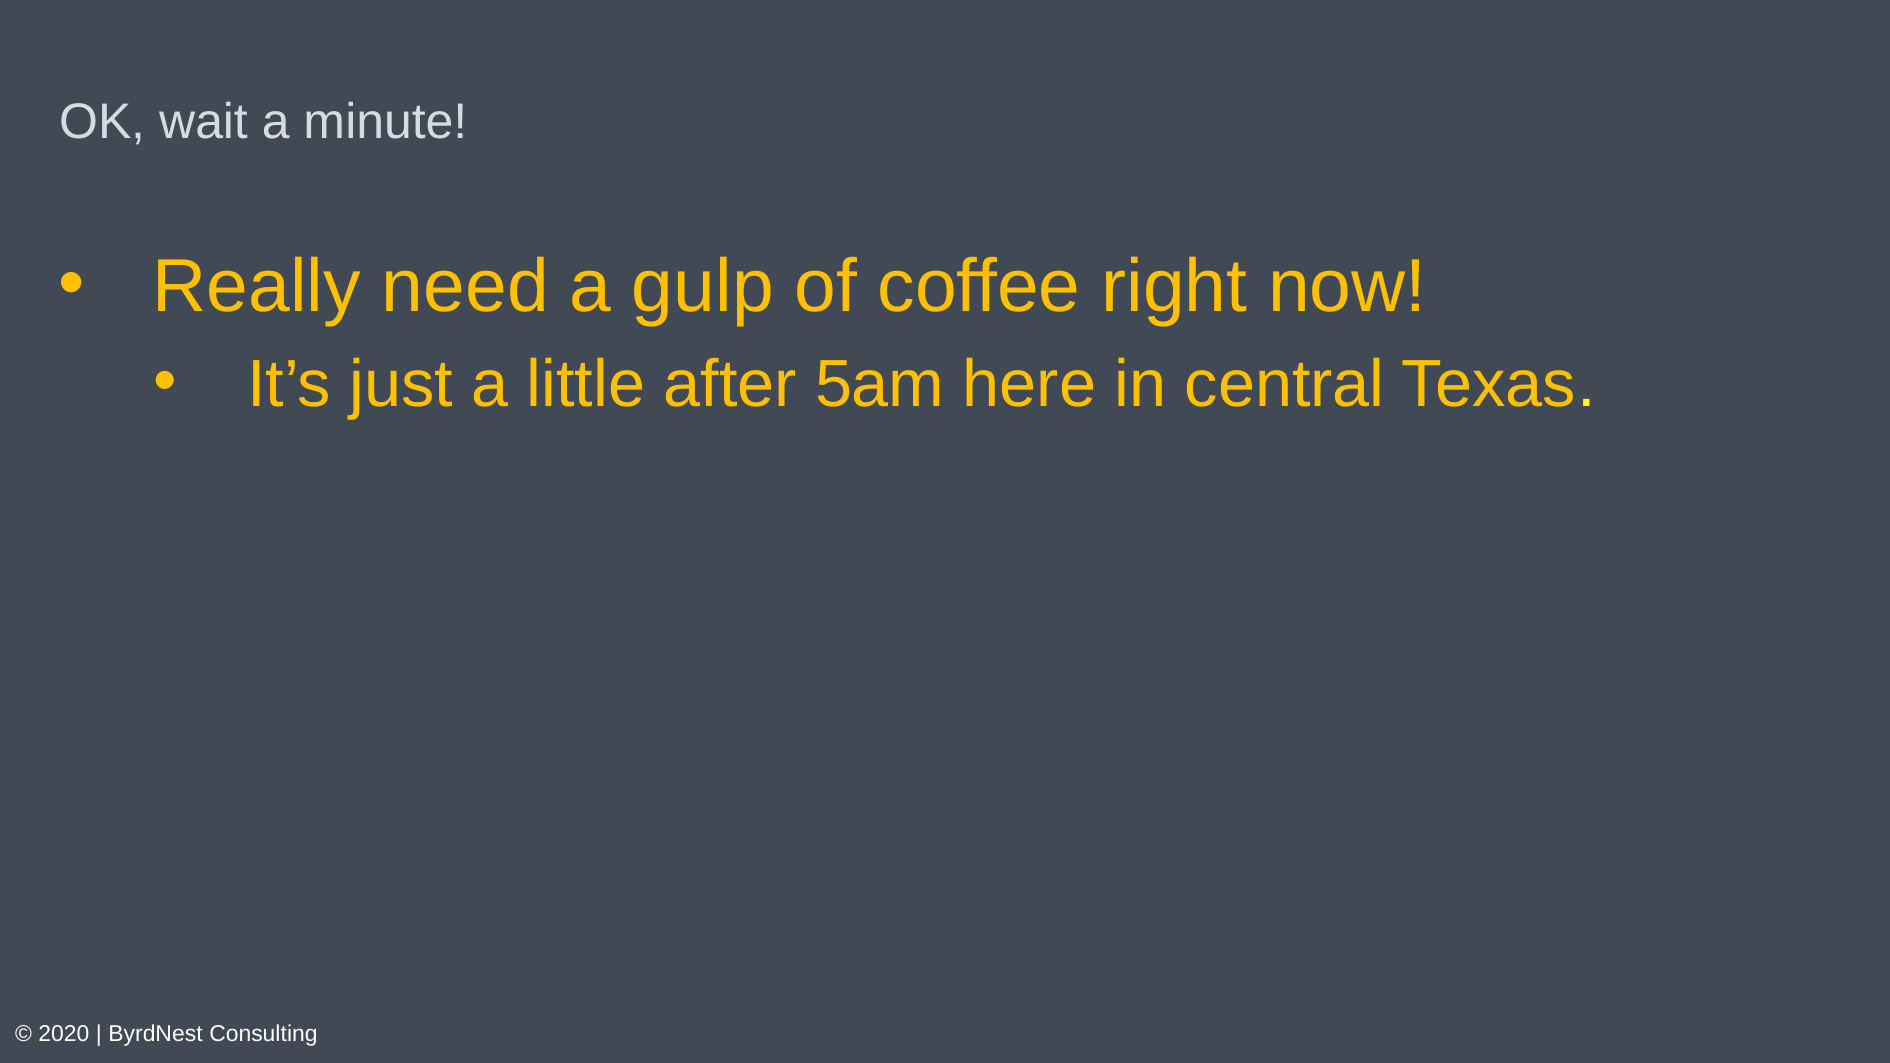

# OK, wait a minute!
Really need a gulp of coffee right now!
It’s just a little after 5am here in central Texas.
© 2020 | ByrdNest Consulting